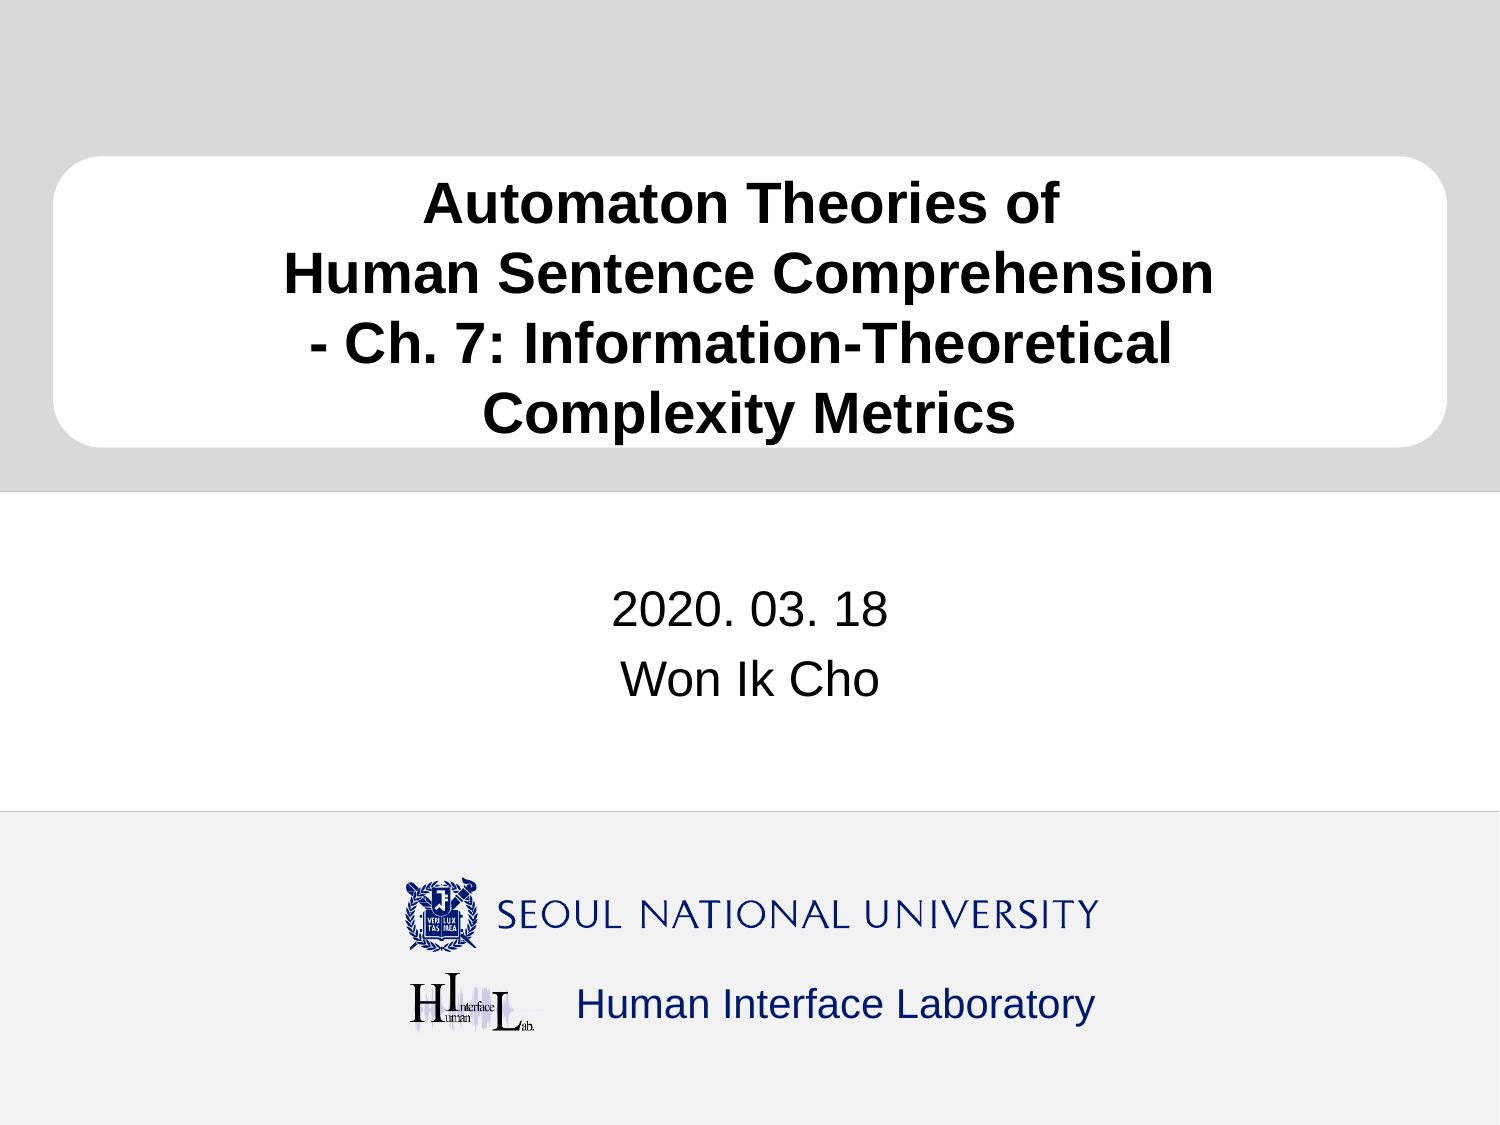

# Automaton Theories of Human Sentence Comprehension - Ch. 7: Information-Theoretical Complexity Metrics
2020. 03. 18
Won Ik Cho